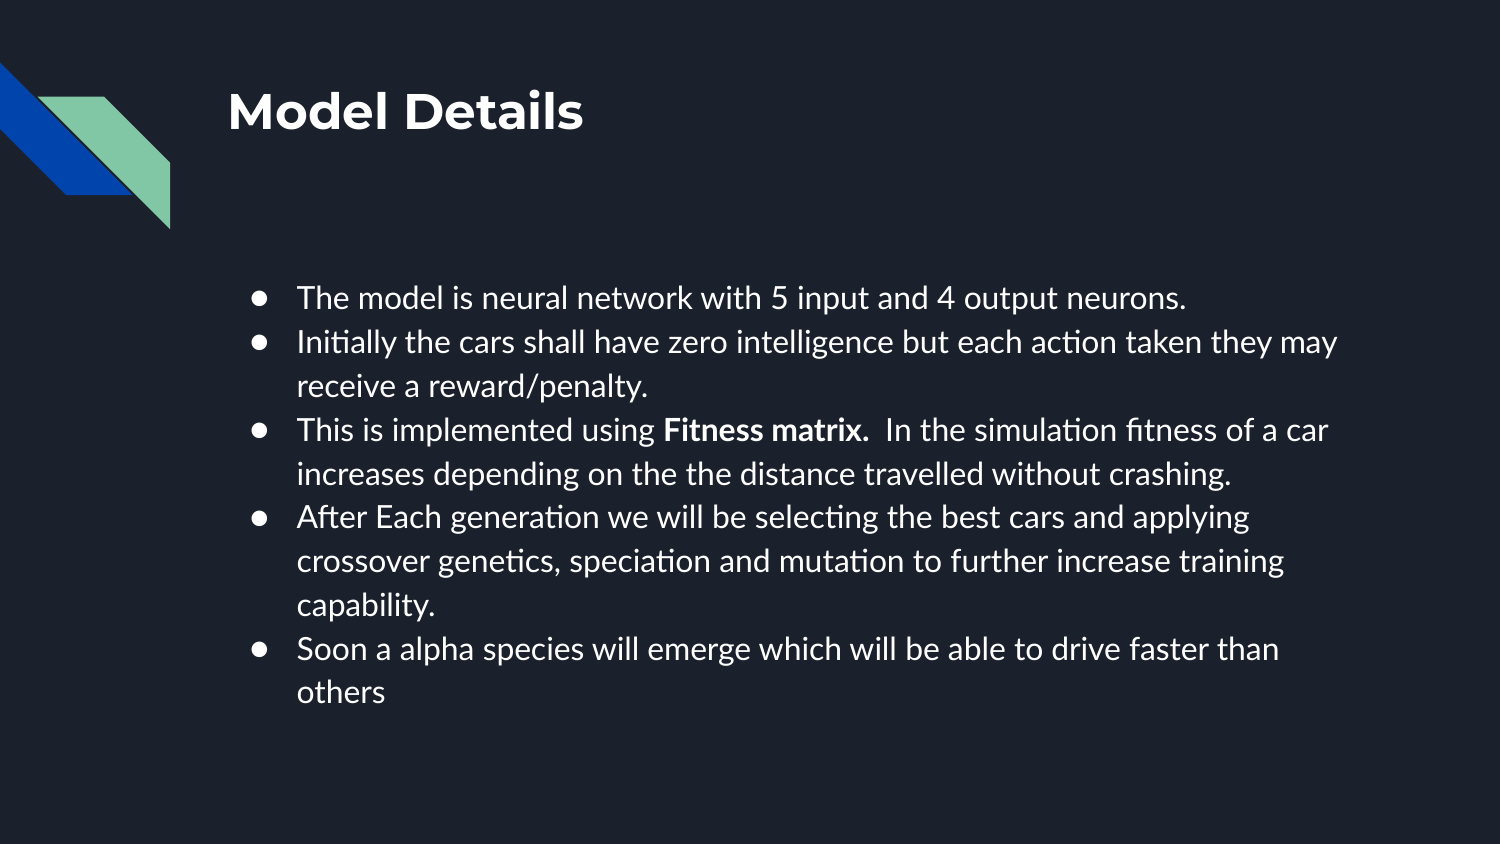

# Model Details
The model is neural network with 5 input and 4 output neurons.
Initially the cars shall have zero intelligence but each action taken they may receive a reward/penalty.
This is implemented using Fitness matrix.  In the simulation fitness of a car increases depending on the the distance travelled without crashing.
After Each generation we will be selecting the best cars and applying crossover genetics, speciation and mutation to further increase training capability.
Soon a alpha species will emerge which will be able to drive faster than others